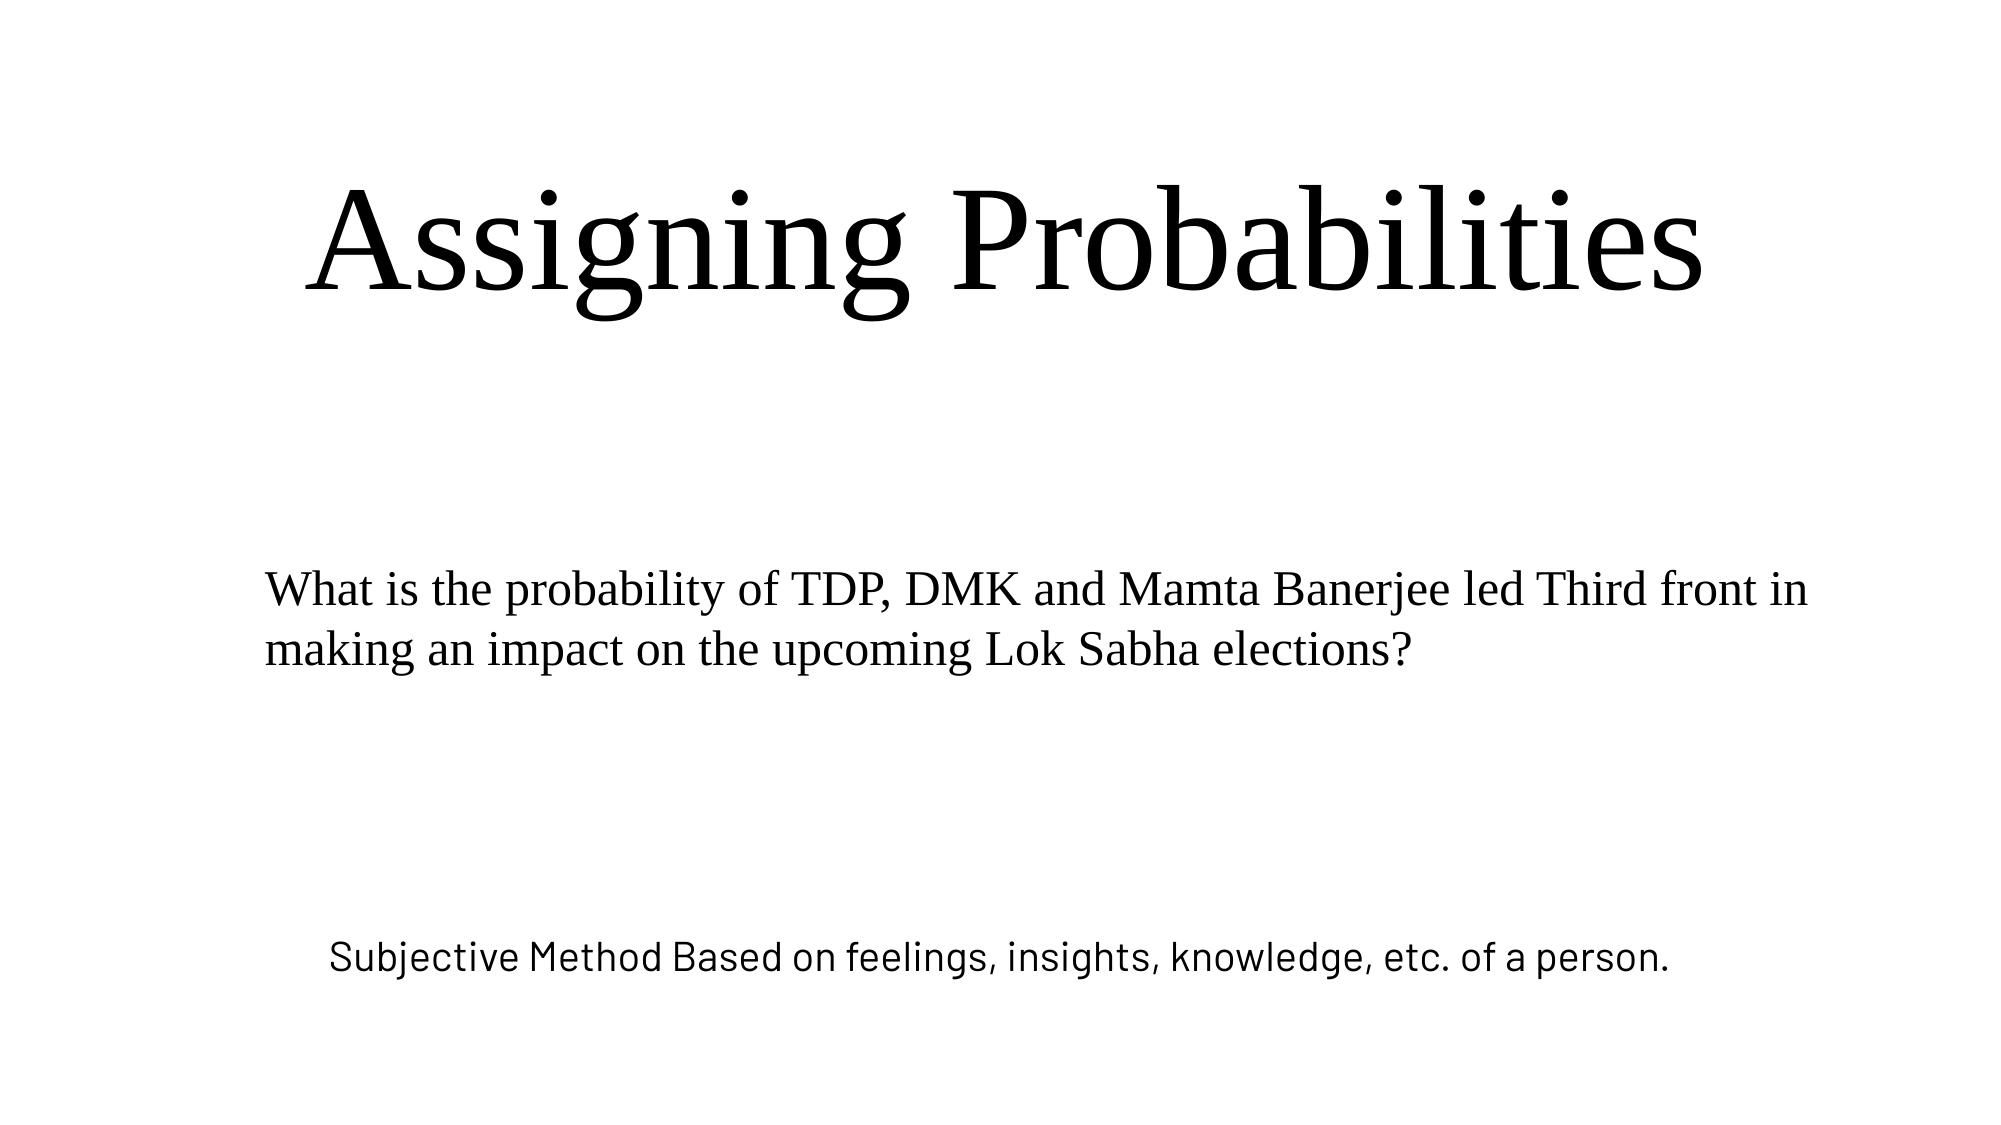

Assigning Probabilities
What is the probability of TDP, DMK and Mamta Banerjee led Third front in making an impact on the upcoming Lok Sabha elections?
Subjective Method Based on feelings, insights, knowledge, etc. of a person.